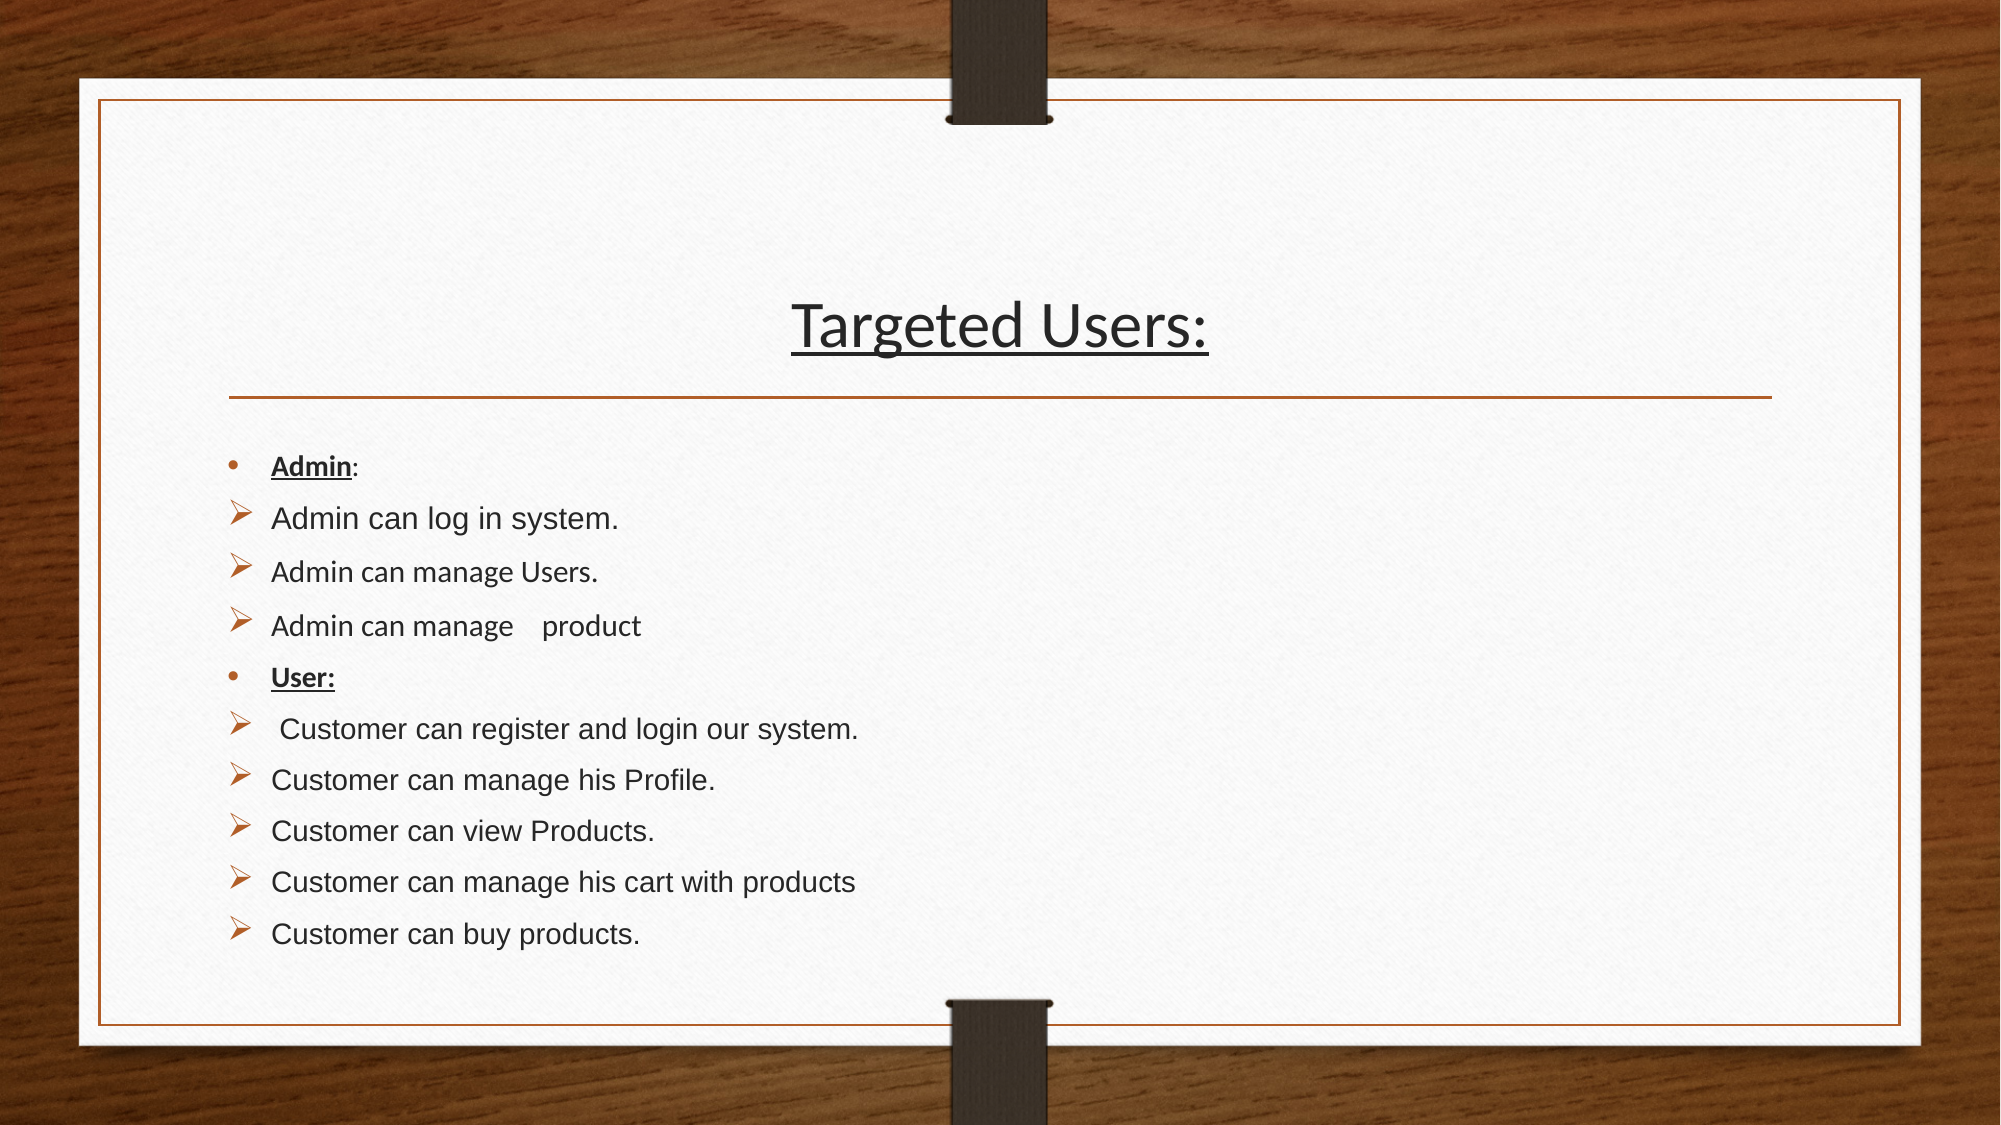

# Targeted Users:
Admin:
Admin can log in system.
Admin can manage Users.
Admin can manage    product
User:
 Customer can register and login our system.
Customer can manage his Profile.
Customer can view Products.
Customer can manage his cart with products
Customer can buy products.